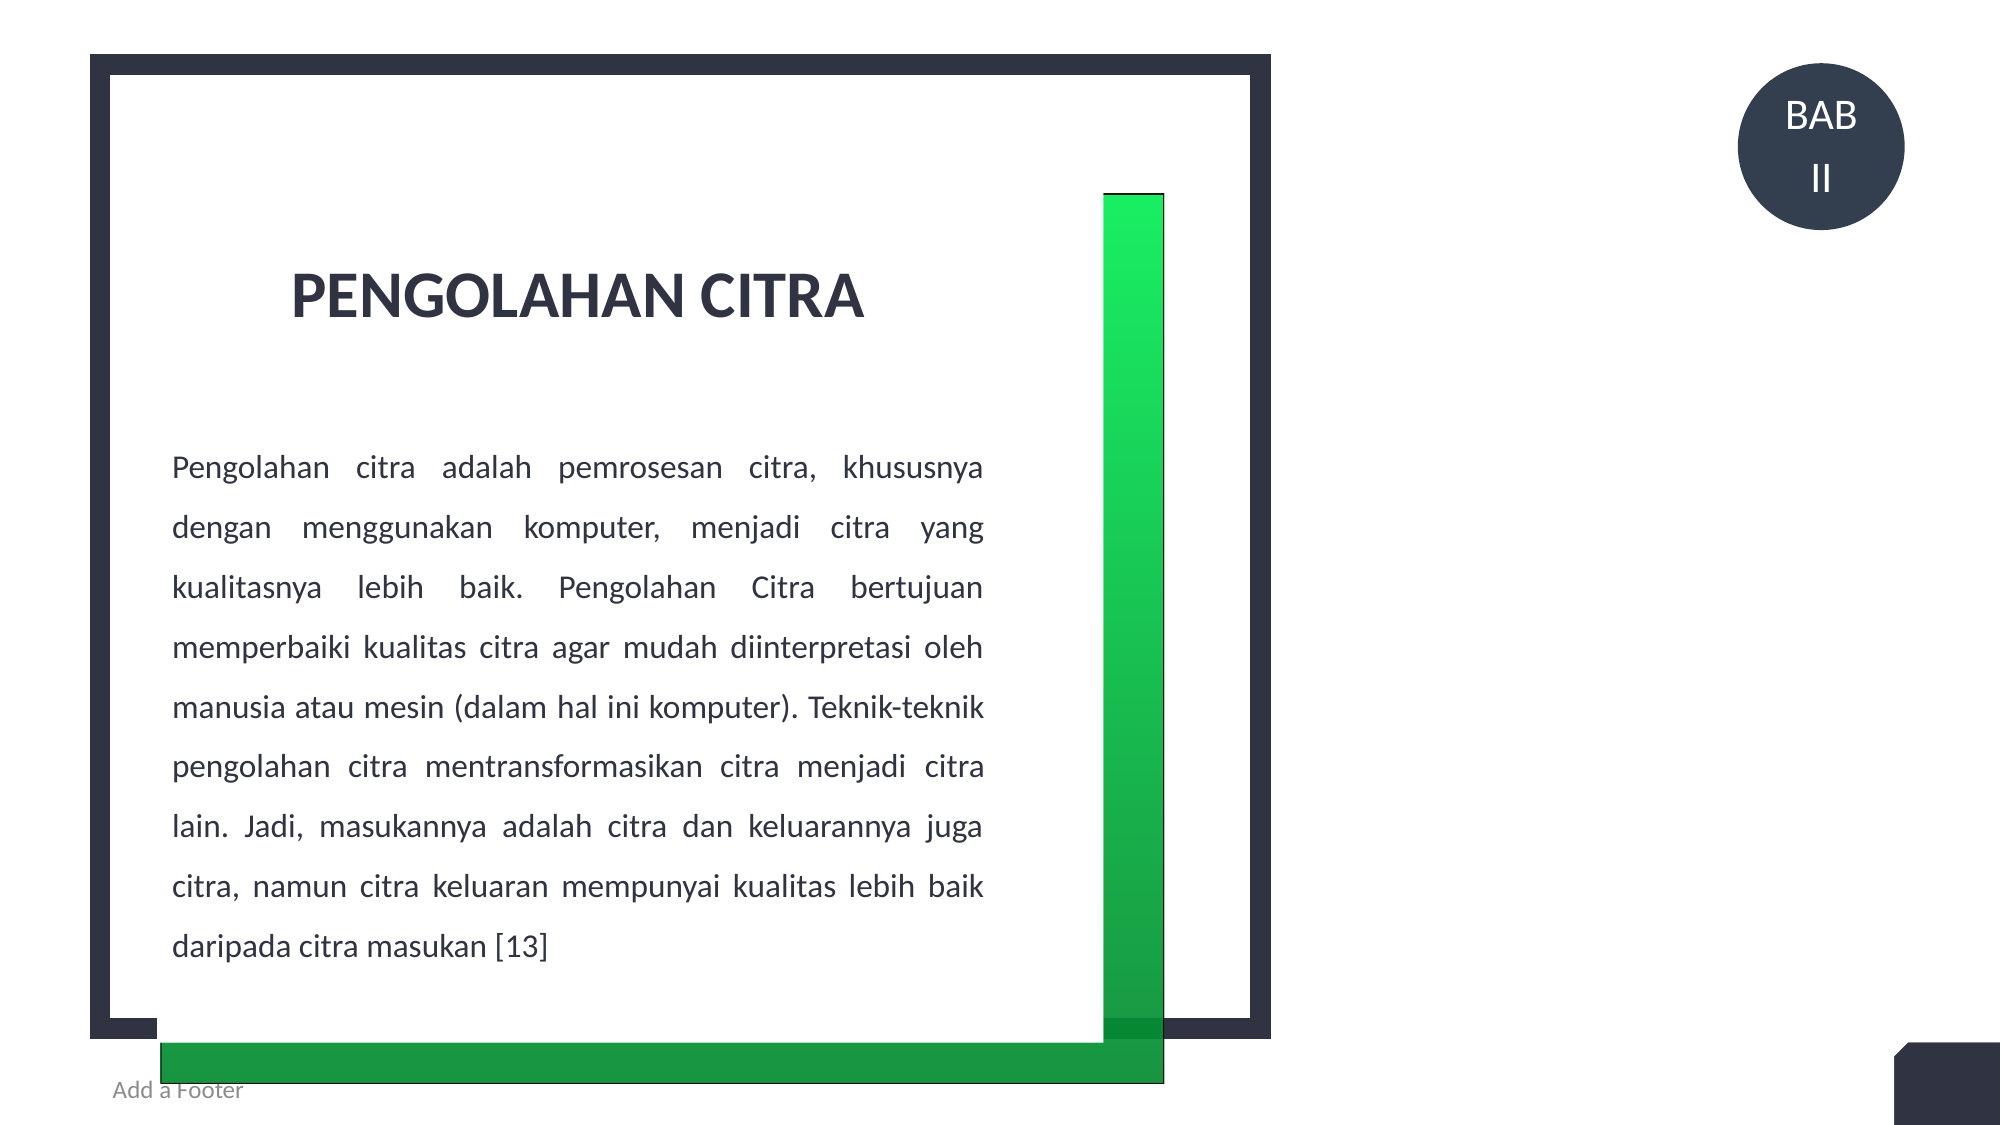

BAB
II

2

+

# Pengolahan citra
Pengolahan citra adalah pemrosesan citra, khususnya dengan menggunakan komputer, menjadi citra yang kualitasnya lebih baik. Pengolahan Citra bertujuan memperbaiki kualitas citra agar mudah diinterpretasi oleh manusia atau mesin (dalam hal ini komputer). Teknik-teknik pengolahan citra mentransformasikan citra menjadi citra lain. Jadi, masukannya adalah citra dan keluarannya juga citra, namun citra keluaran mempunyai kualitas lebih baik daripada citra masukan [13]

26
Add a Footer